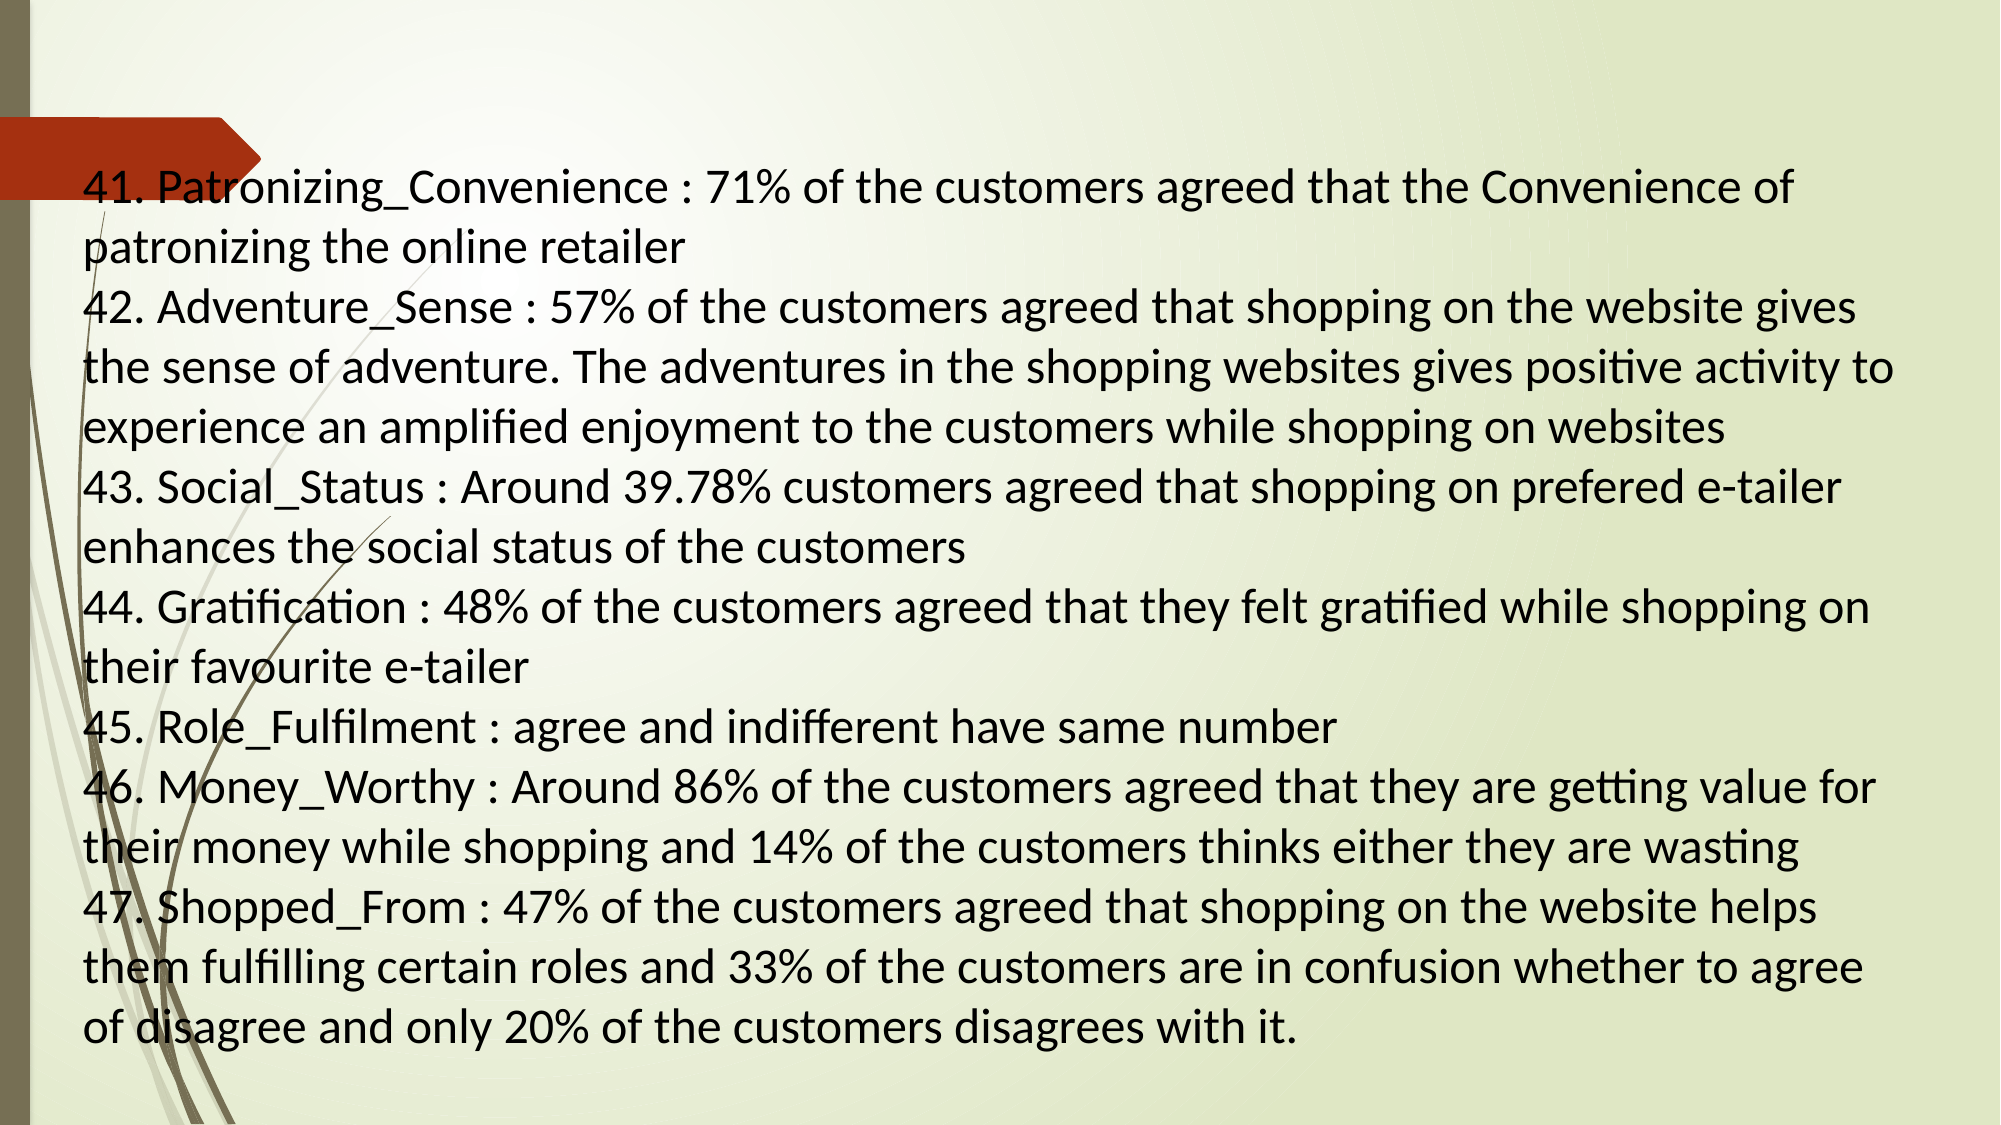

41. Patronizing_Convenience : 71% of the customers agreed that the Convenience of patronizing the online retailer
42. Adventure_Sense : 57% of the customers agreed that shopping on the website gives the sense of adventure. The adventures in the shopping websites gives positive activity to experience an amplified enjoyment to the customers while shopping on websites
43. Social_Status : Around 39.78% customers agreed that shopping on prefered e-tailer enhances the social status of the customers
44. Gratification : 48% of the customers agreed that they felt gratified while shopping on their favourite e-tailer
45. Role_Fulfilment : agree and indifferent have same number
46. Money_Worthy : Around 86% of the customers agreed that they are getting value for their money while shopping and 14% of the customers thinks either they are wasting
47. Shopped_From : 47% of the customers agreed that shopping on the website helps them fulfilling certain roles and 33% of the customers are in confusion whether to agree of disagree and only 20% of the customers disagrees with it.